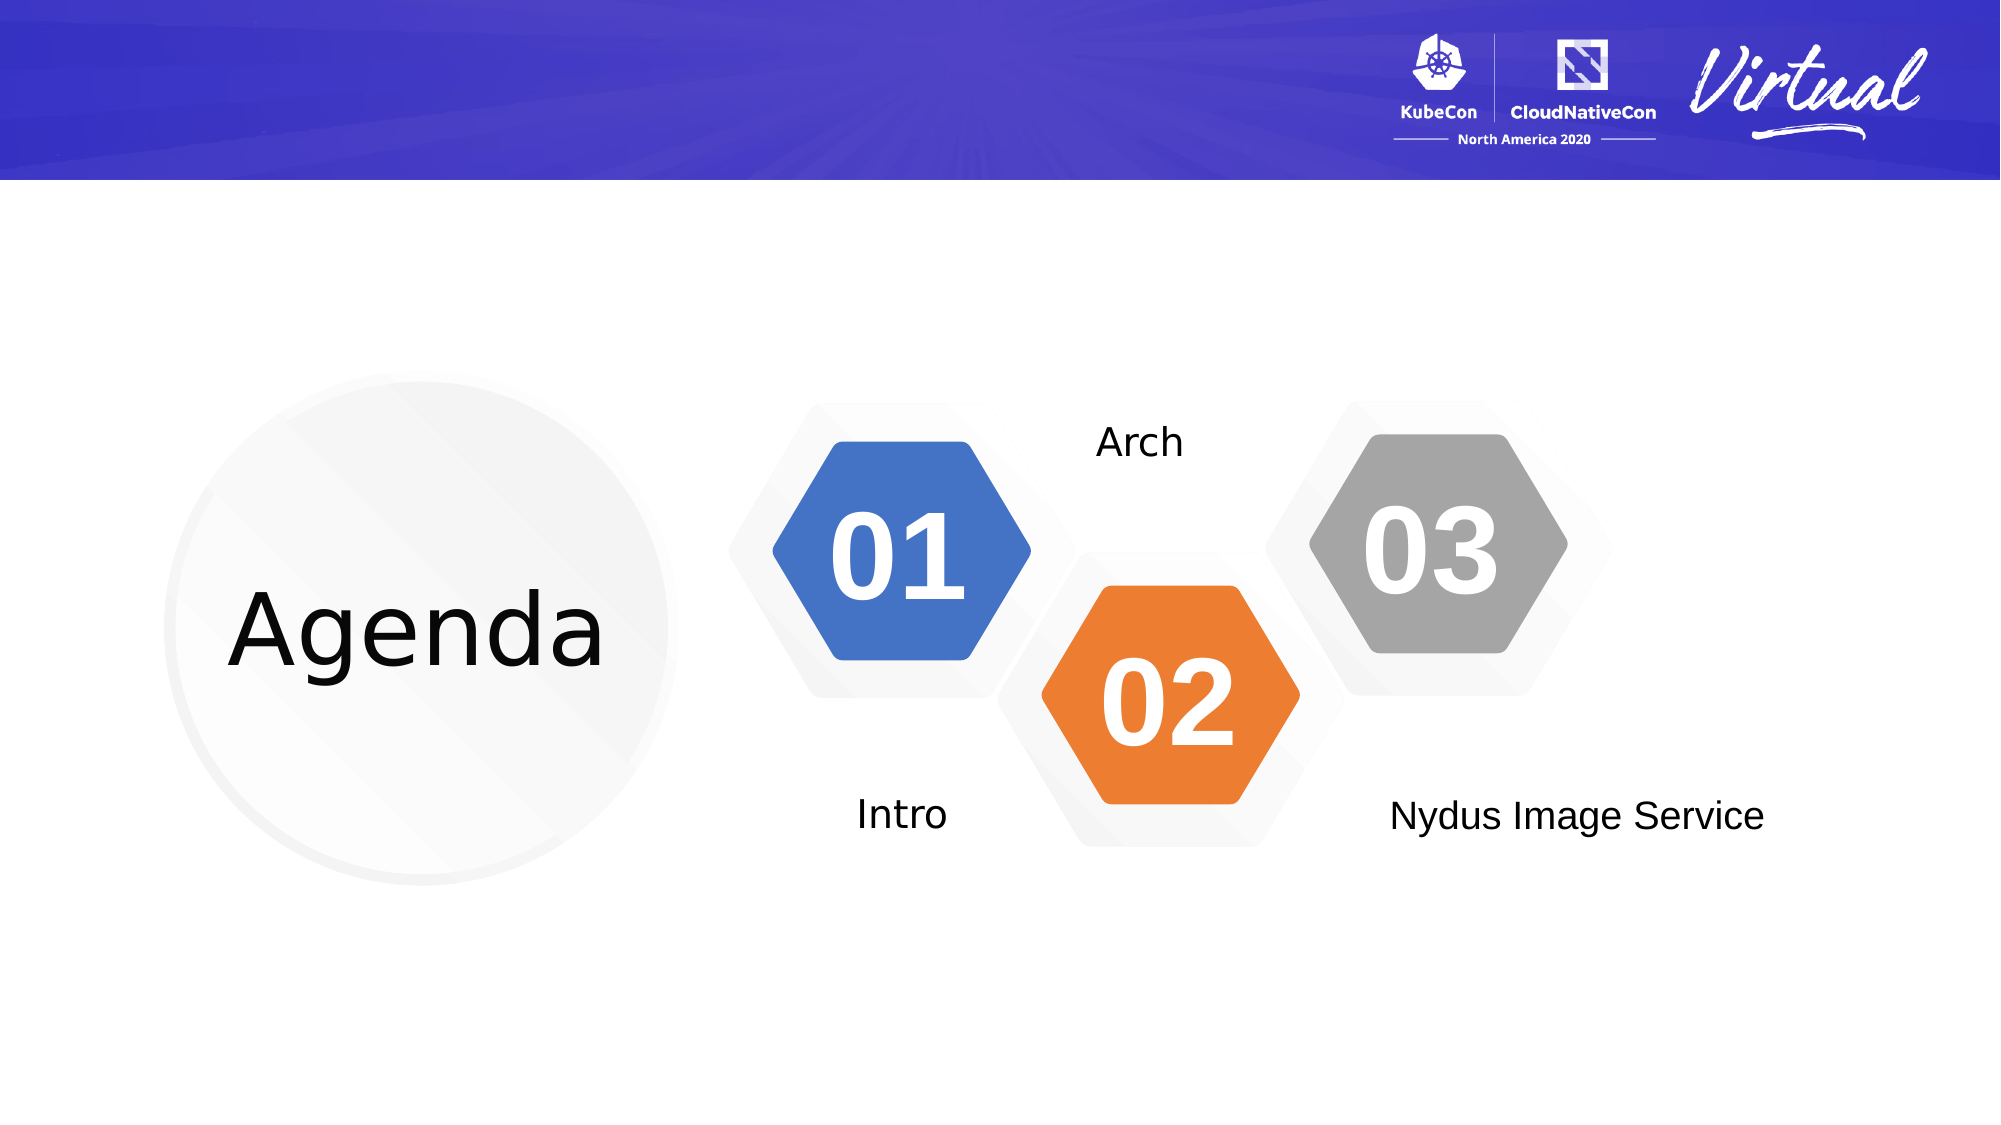

03

01
Arch

02
Agenda
Intro
  Nydus Image Service